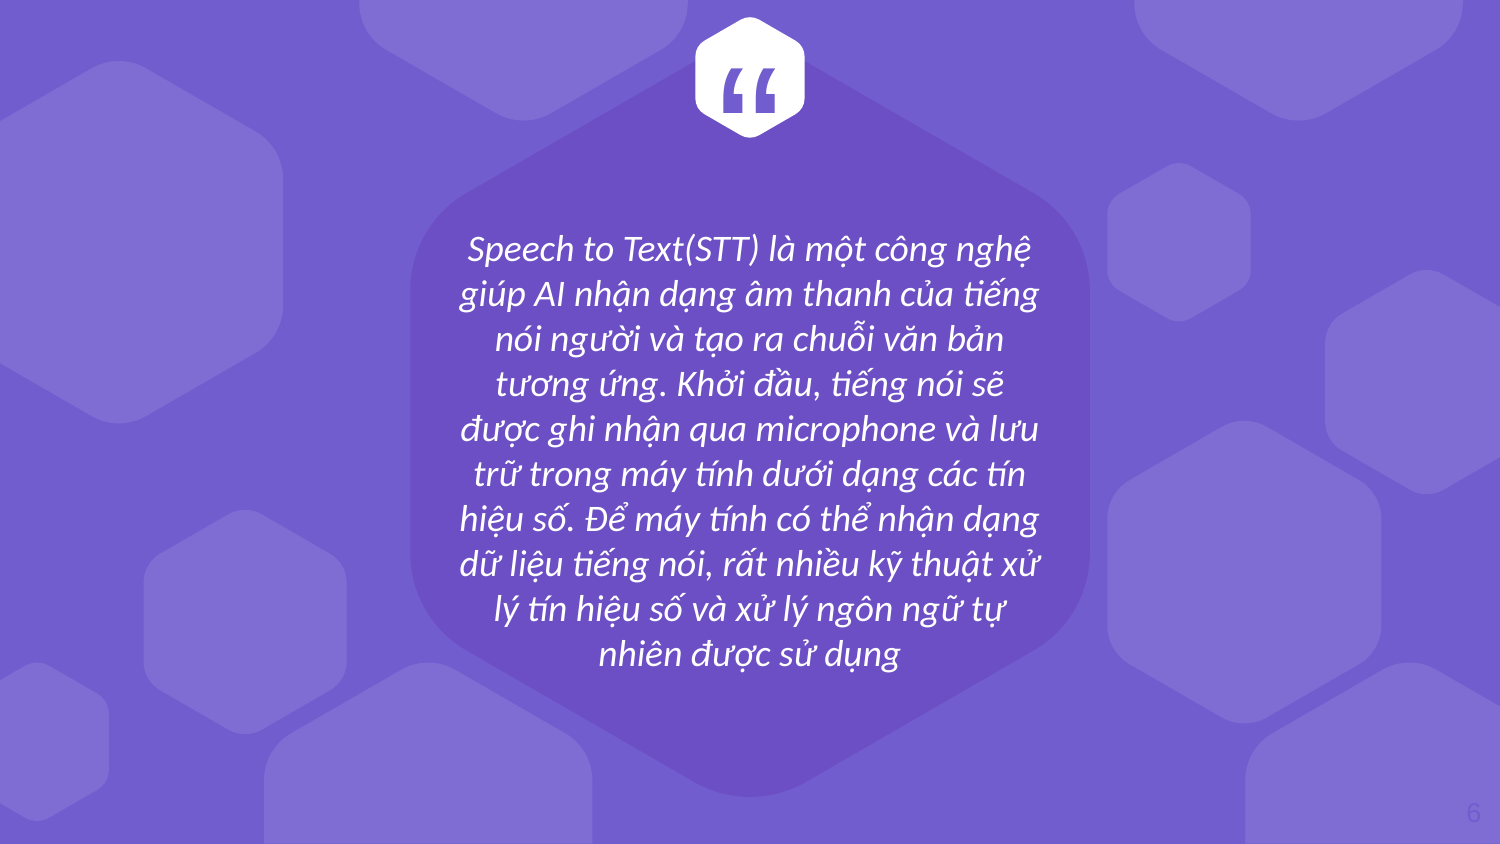

Speech to Text(STT) là một công nghệ giúp AI nhận dạng âm thanh của tiếng nói người và tạo ra chuỗi văn bản tương ứng. Khởi đầu, tiếng nói sẽ được ghi nhận qua microphone và lưu trữ trong máy tính dưới dạng các tín hiệu số. Để máy tính có thể nhận dạng dữ liệu tiếng nói, rất nhiều kỹ thuật xử lý tín hiệu số và xử lý ngôn ngữ tự nhiên được sử dụng
6